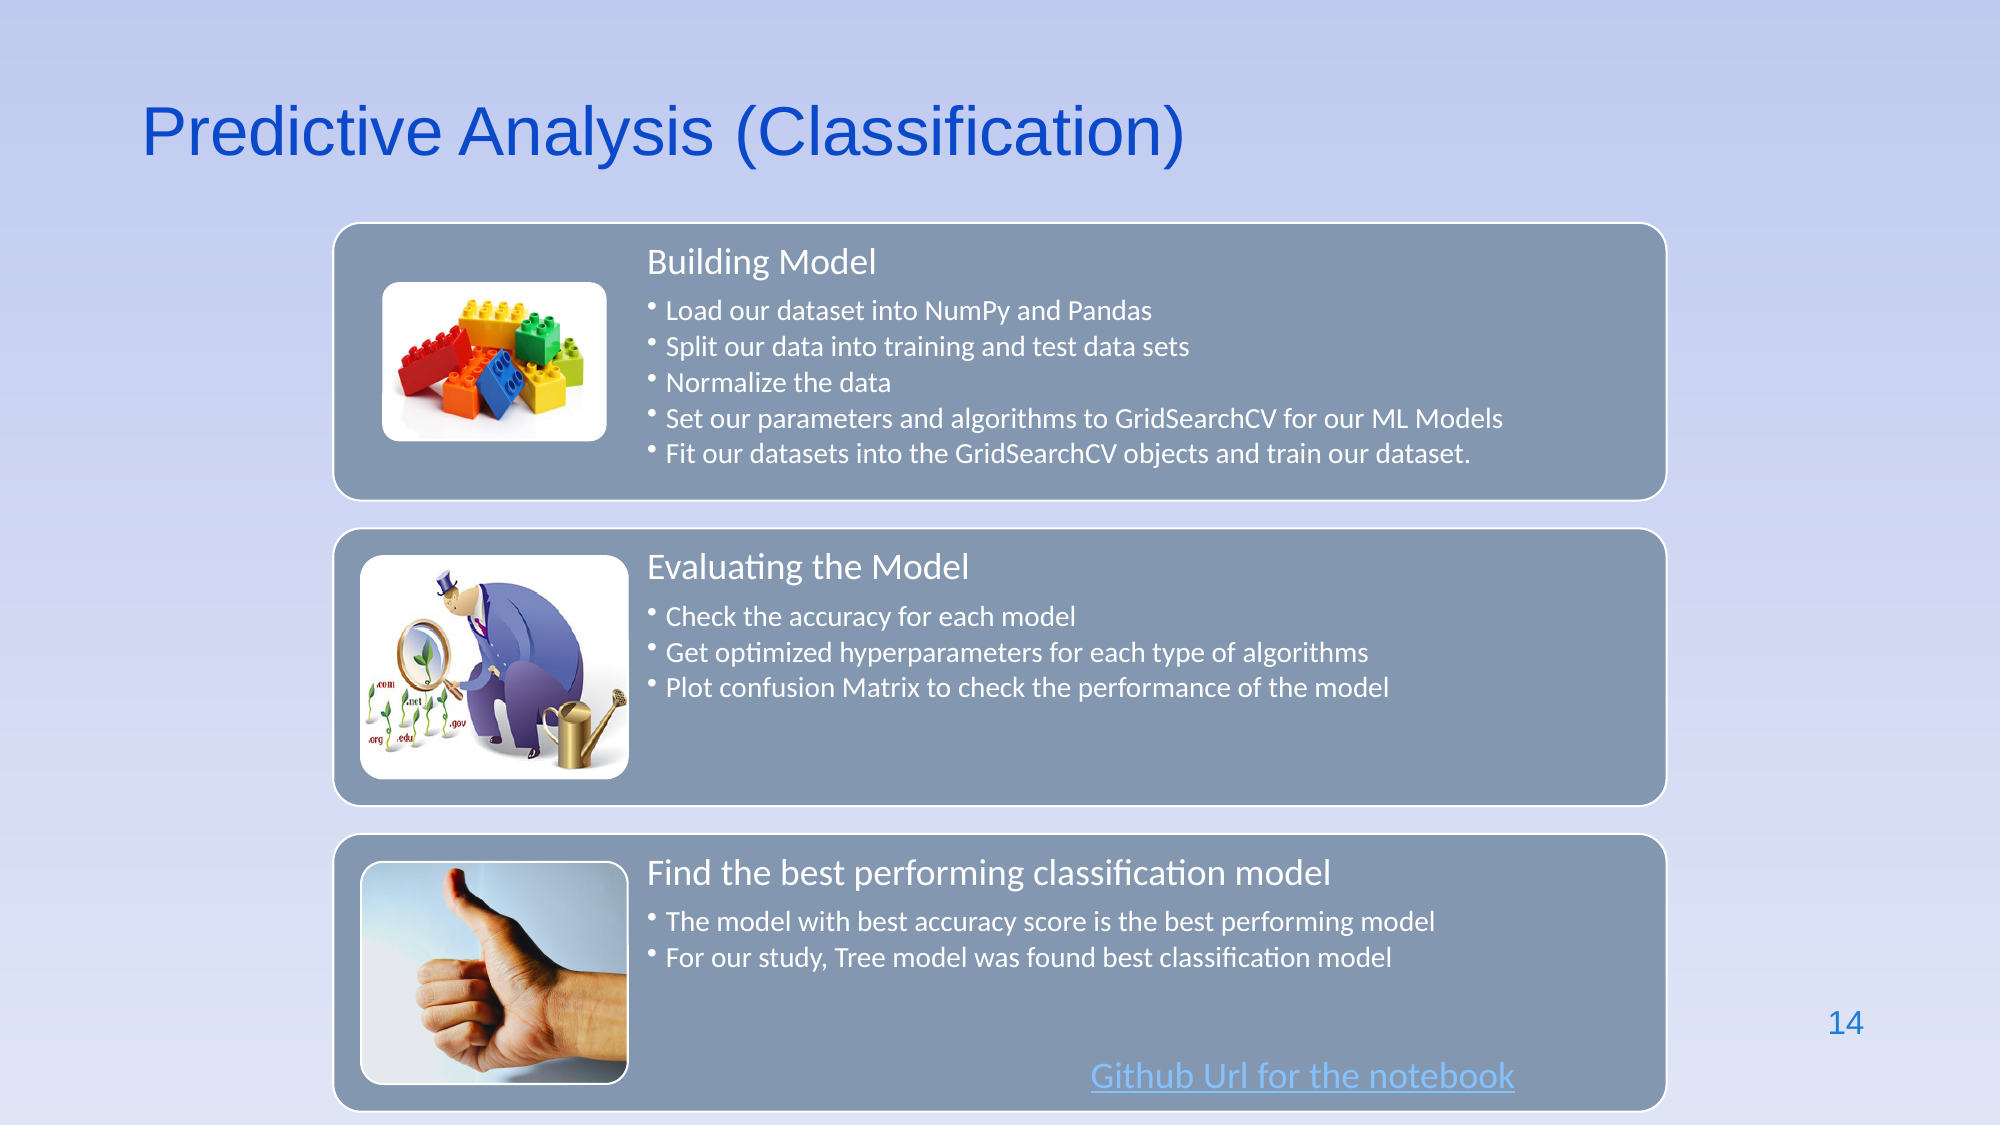

Predictive Analysis (Classification)
Building Model
Load our dataset into NumPy and Pandas
Split our data into training and test data sets
Normalize the data
Set our parameters and algorithms to GridSearchCV for our ML Models
Fit our datasets into the GridSearchCV objects and train our dataset.
Evaluating the Model
Check the accuracy for each model
Get optimized hyperparameters for each type of algorithms
Plot confusion Matrix to check the performance of the model
Find the best performing classification model
The model with best accuracy score is the best performing model
For our study, Tree model was found best classification model
14
Github Url for the notebook